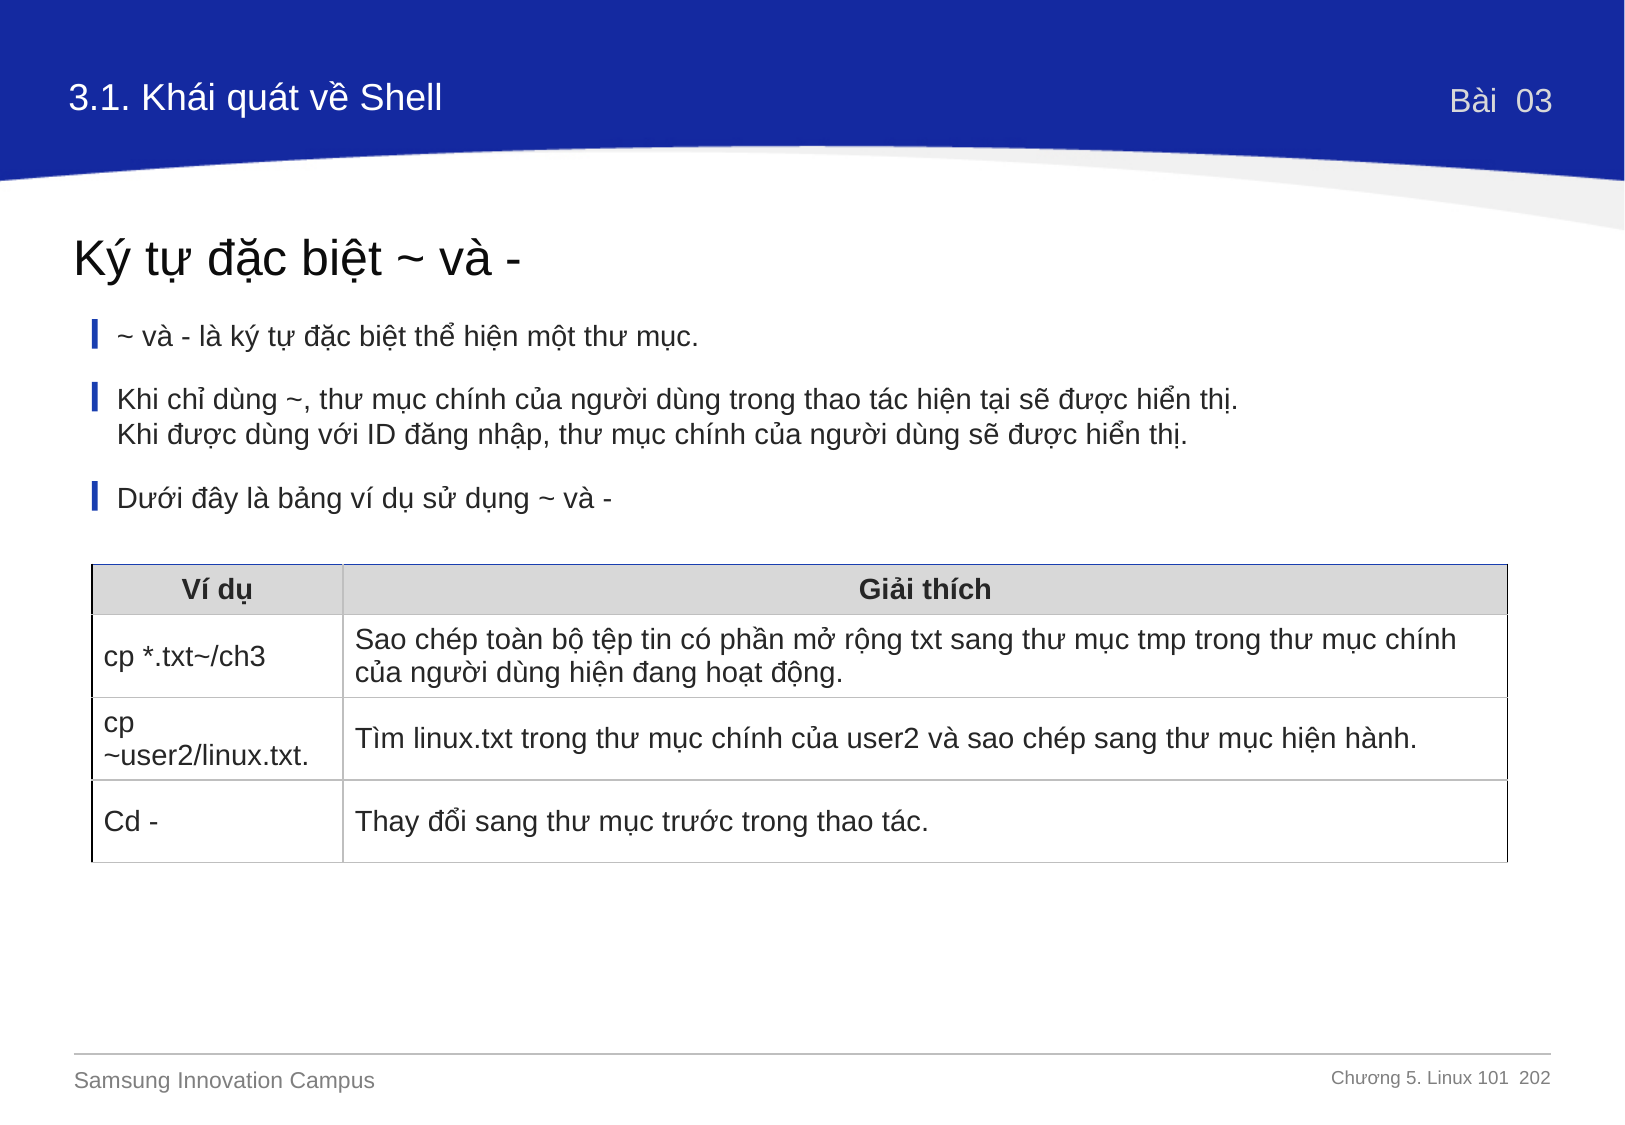

3.1. Khái quát về Shell
Bài  03
Ký tự đặc biệt ~ và -
~ và - là ký tự đặc biệt thể hiện một thư mục.

Khi chỉ dùng ~, thư mục chính của người dùng trong thao tác hiện tại sẽ được hiển thị.
Khi được dùng với ID đăng nhập, thư mục chính của người dùng sẽ được hiển thị.

Dưới đây là bảng ví dụ sử dụng ~ và -

| Ví dụ | Giải thích |
| --- | --- |
| cp \*.txt~/ch3 | Sao chép toàn bộ tệp tin có phần mở rộng txt sang thư mục tmp trong thư mục chính của người dùng hiện đang hoạt động. |
| cp ~user2/linux.txt. | Tìm linux.txt trong thư mục chính của user2 và sao chép sang thư mục hiện hành. |
| Cd - | Thay đổi sang thư mục trước trong thao tác. |